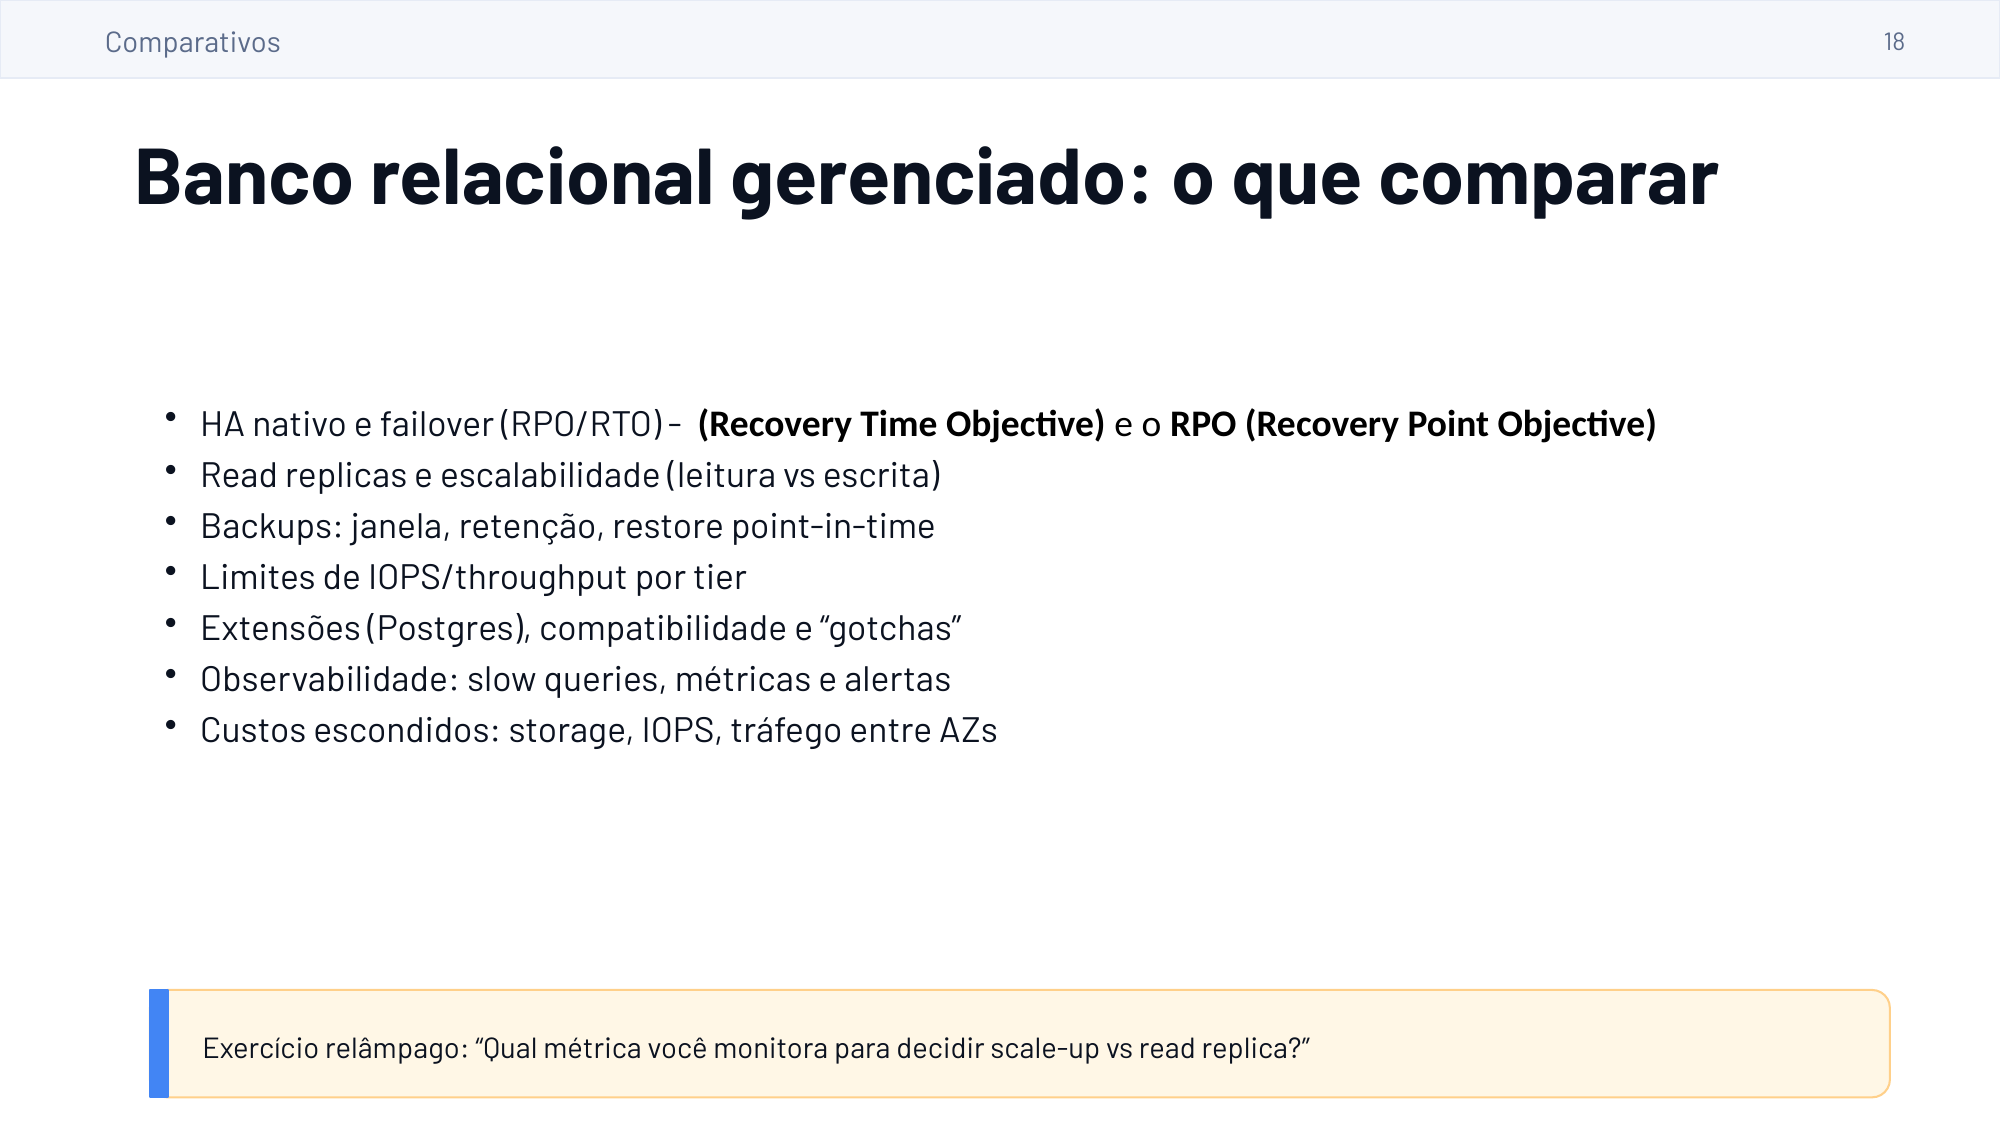

Comparativos
18
Banco relacional gerenciado: o que comparar
HA nativo e failover (RPO/RTO) -  (Recovery Time Objective) e o RPO (Recovery Point Objective)
Read replicas e escalabilidade (leitura vs escrita)
Backups: janela, retenção, restore point-in-time
Limites de IOPS/throughput por tier
Extensões (Postgres), compatibilidade e “gotchas”
Observabilidade: slow queries, métricas e alertas
Custos escondidos: storage, IOPS, tráfego entre AZs

Exercício relâmpago: “Qual métrica você monitora para decidir scale-up vs read replica?”